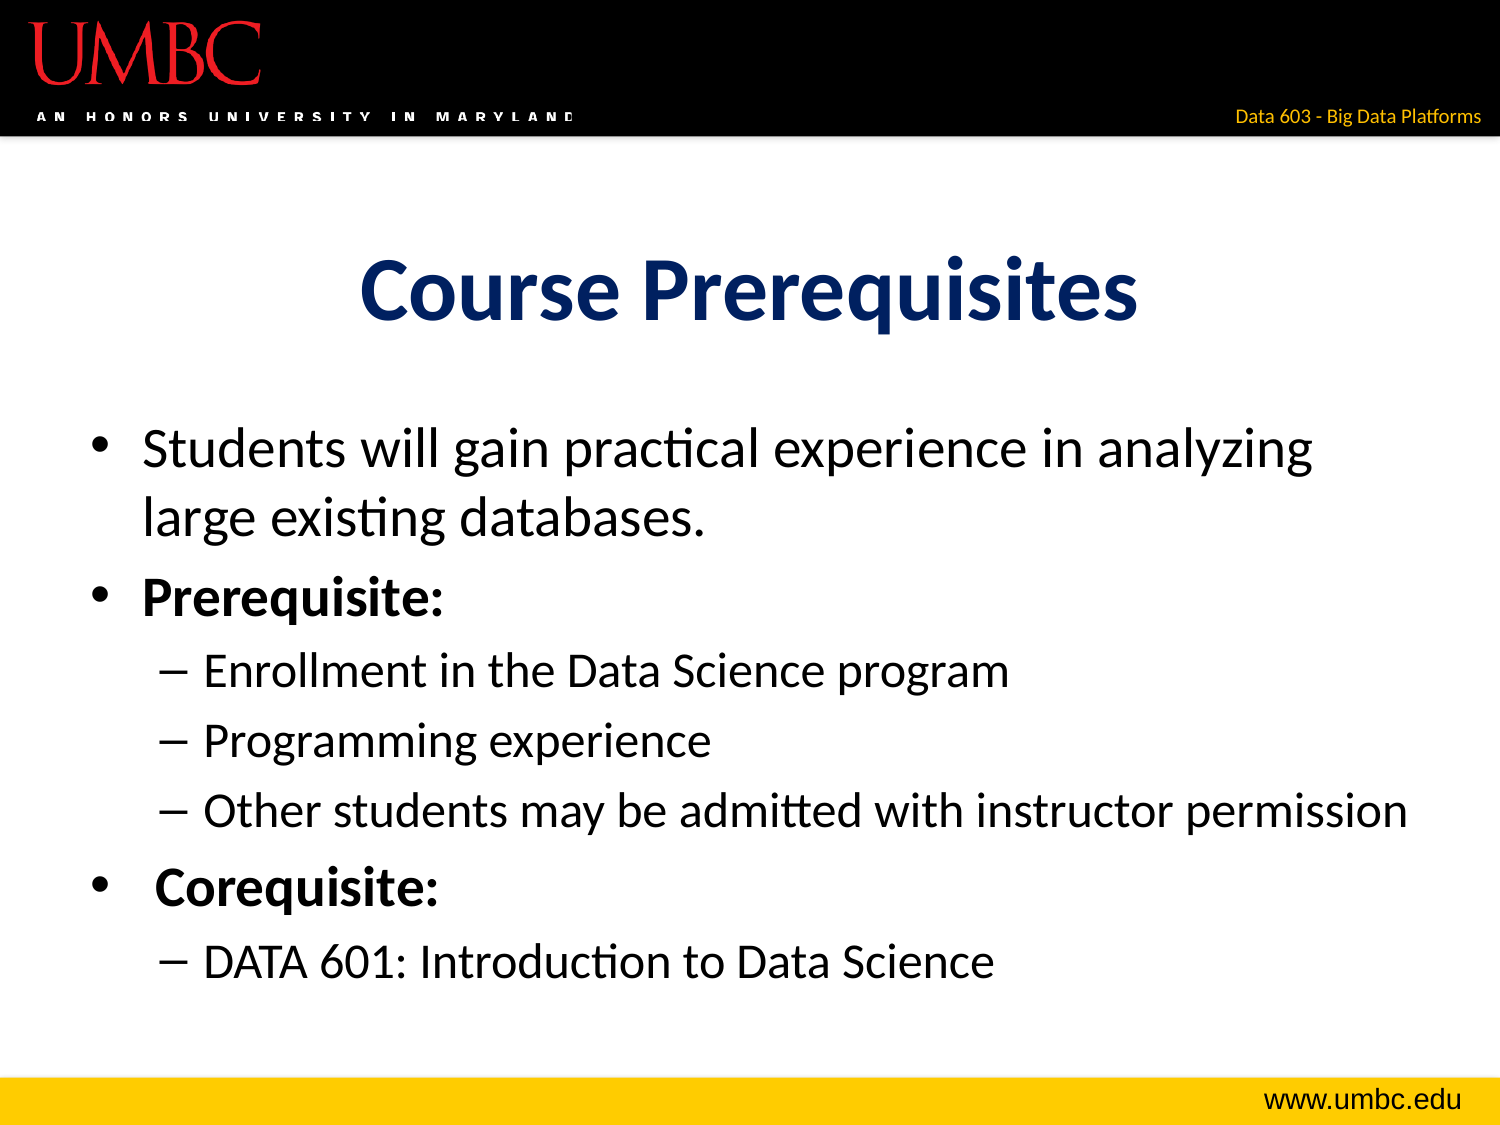

# Course Prerequisites
Students will gain practical experience in analyzing large existing databases.
Prerequisite:
Enrollment in the Data Science program
Programming experience
Other students may be admitted with instructor permission
 Corequisite:
DATA 601: Introduction to Data Science